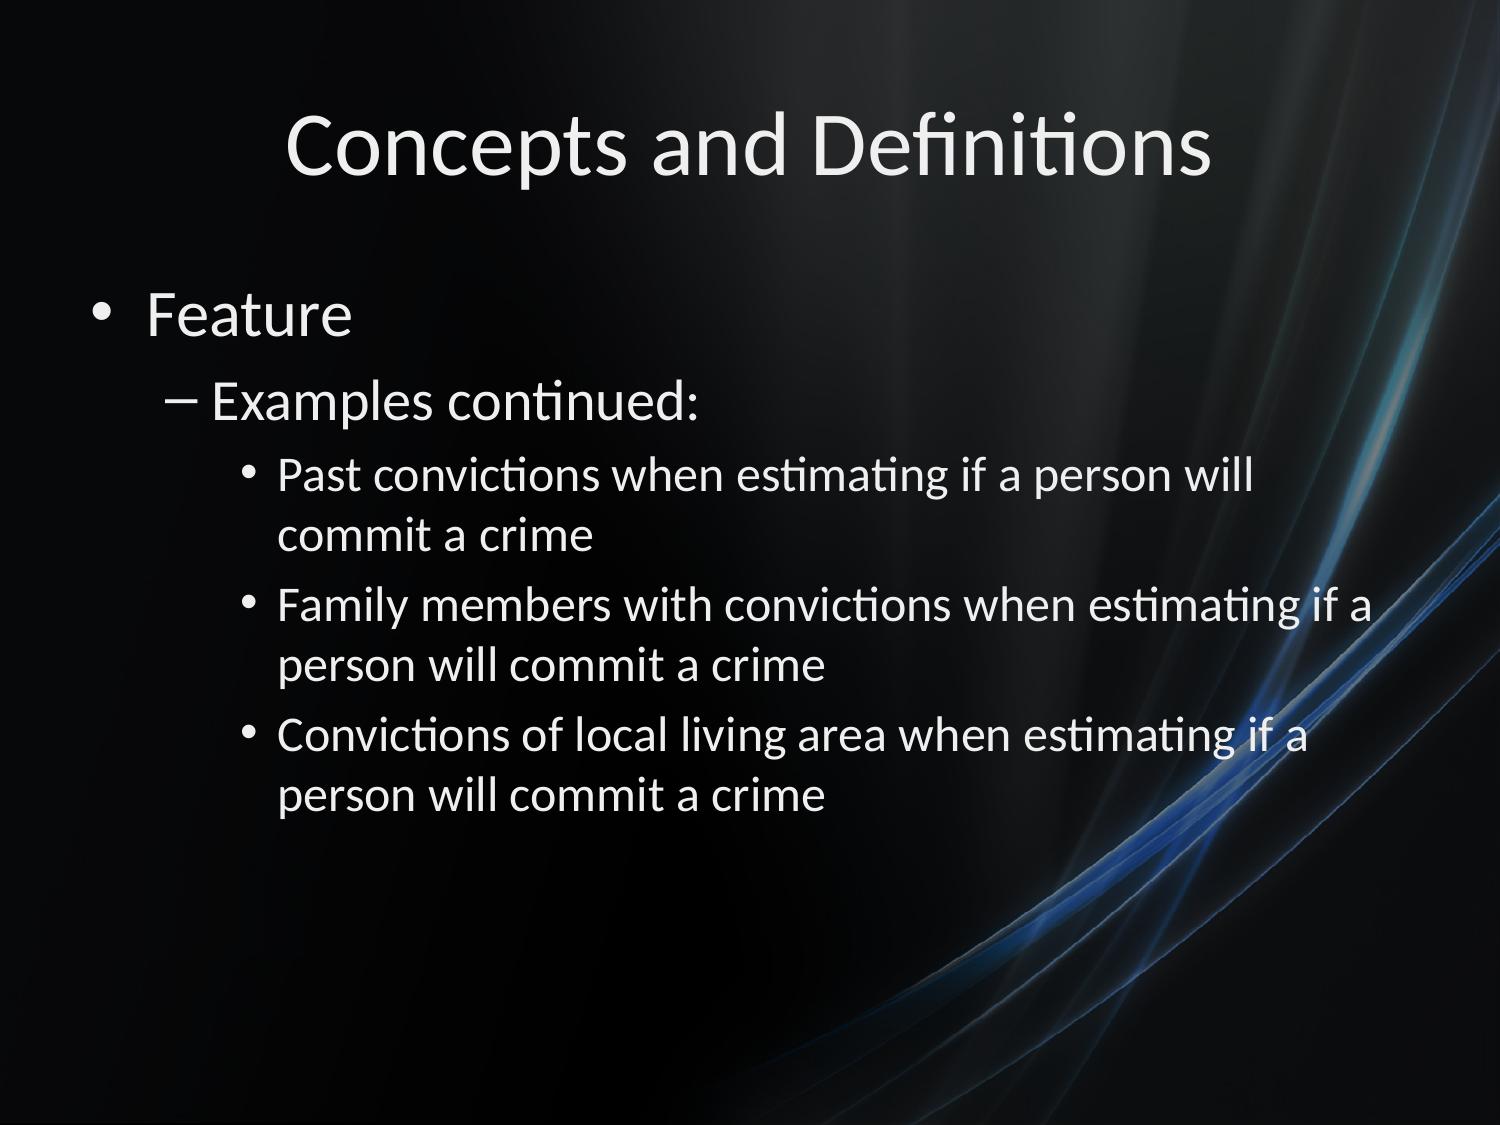

# Concepts and Definitions
Feature
Examples continued:
Past convictions when estimating if a person will commit a crime
Family members with convictions when estimating if a person will commit a crime
Convictions of local living area when estimating if a person will commit a crime